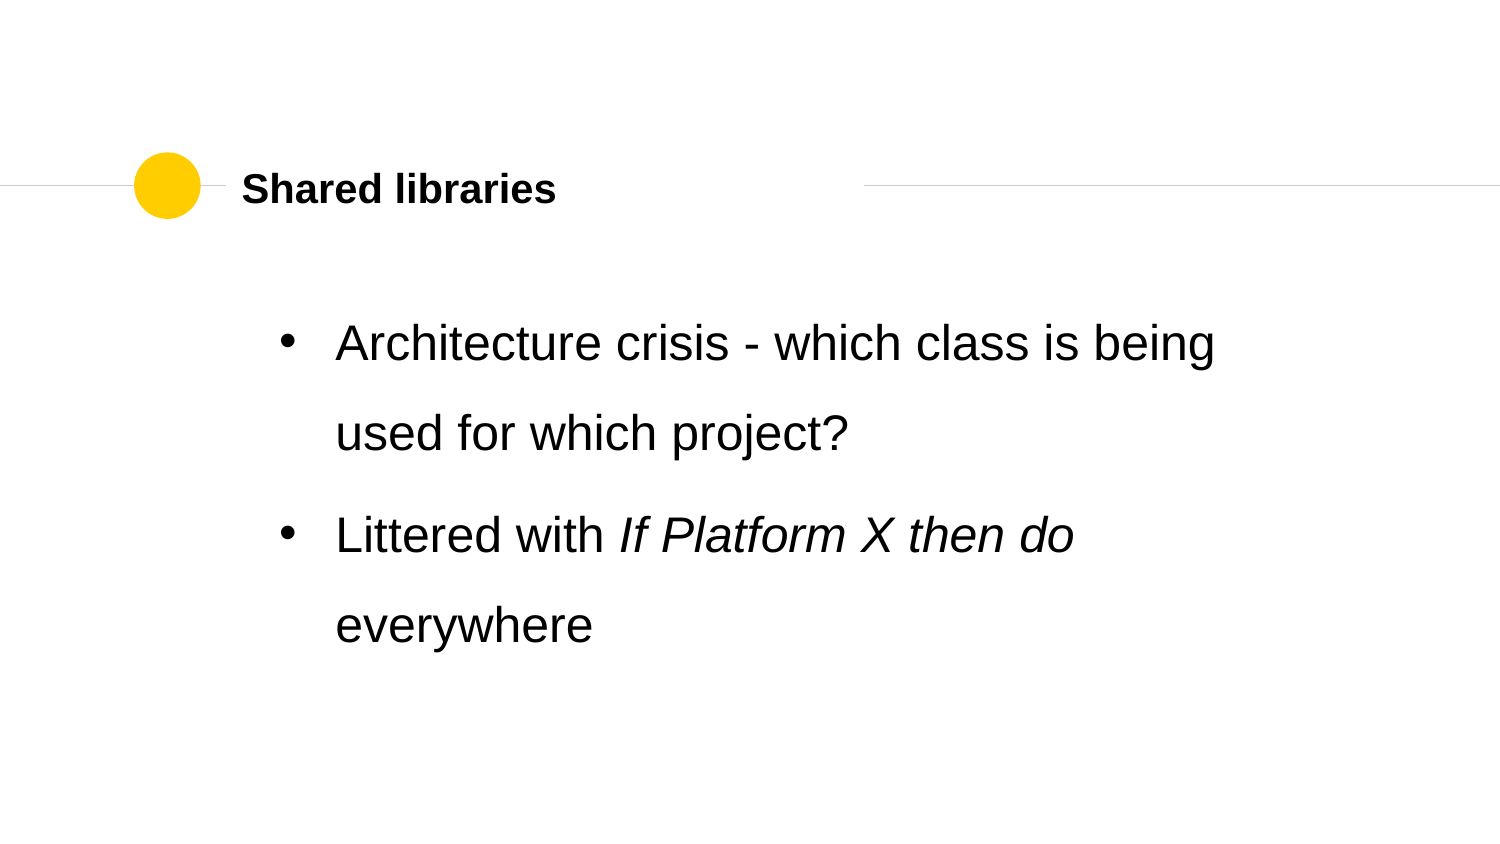

# Shared libraries
Architecture crisis - which class is being used for which project?
Littered with If Platform X then do everywhere